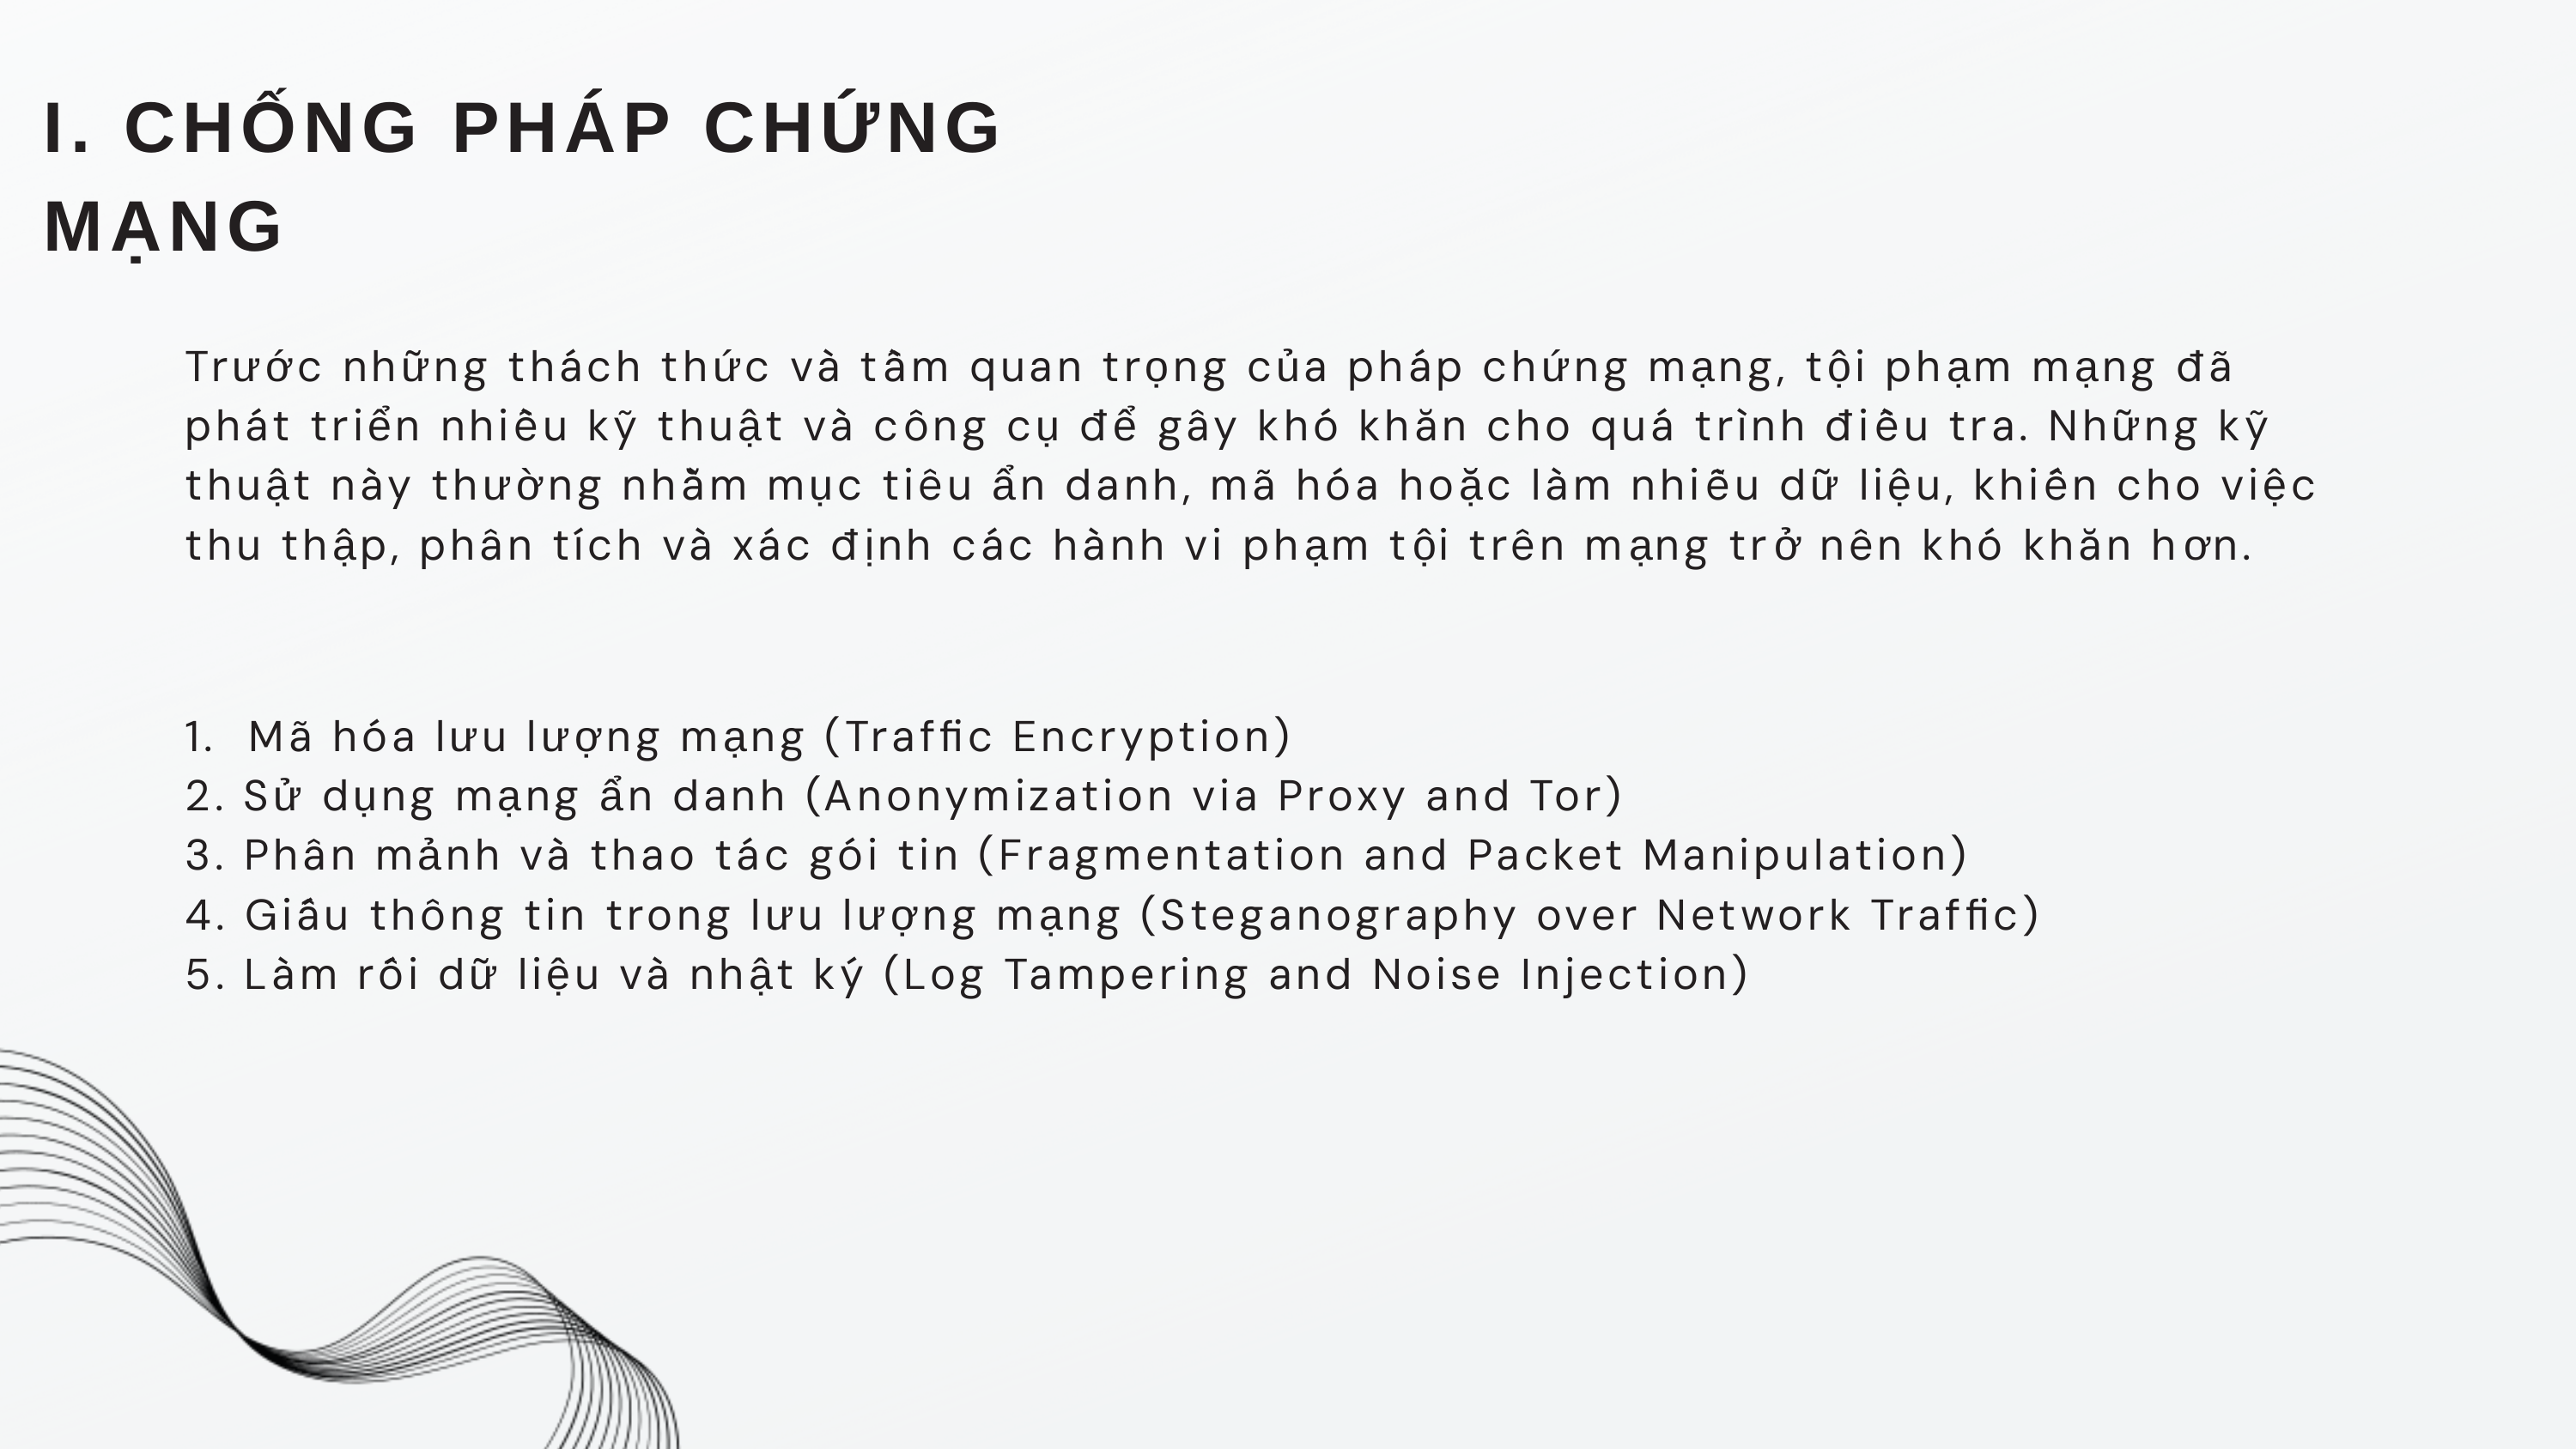

I. CHỐNG PHÁP CHỨNG MẠNG
Trước những thách thức và tầm quan trọng của pháp chứng mạng, tội phạm mạng đã phát triển nhiều kỹ thuật và công cụ để gây khó khăn cho quá trình điều tra. Những kỹ thuật này thường nhằm mục tiêu ẩn danh, mã hóa hoặc làm nhiễu dữ liệu, khiến cho việc thu thập, phân tích và xác định các hành vi phạm tội trên mạng trở nên khó khăn hơn.

1.  Mã hóa lưu lượng mạng (Traffic Encryption)
2. Sử dụng mạng ẩn danh (Anonymization via Proxy and Tor)
3. Phân mảnh và thao tác gói tin (Fragmentation and Packet Manipulation)
4. Giấu thông tin trong lưu lượng mạng (Steganography over Network Traffic)
5. Làm rối dữ liệu và nhật ký (Log Tampering and Noise Injection)